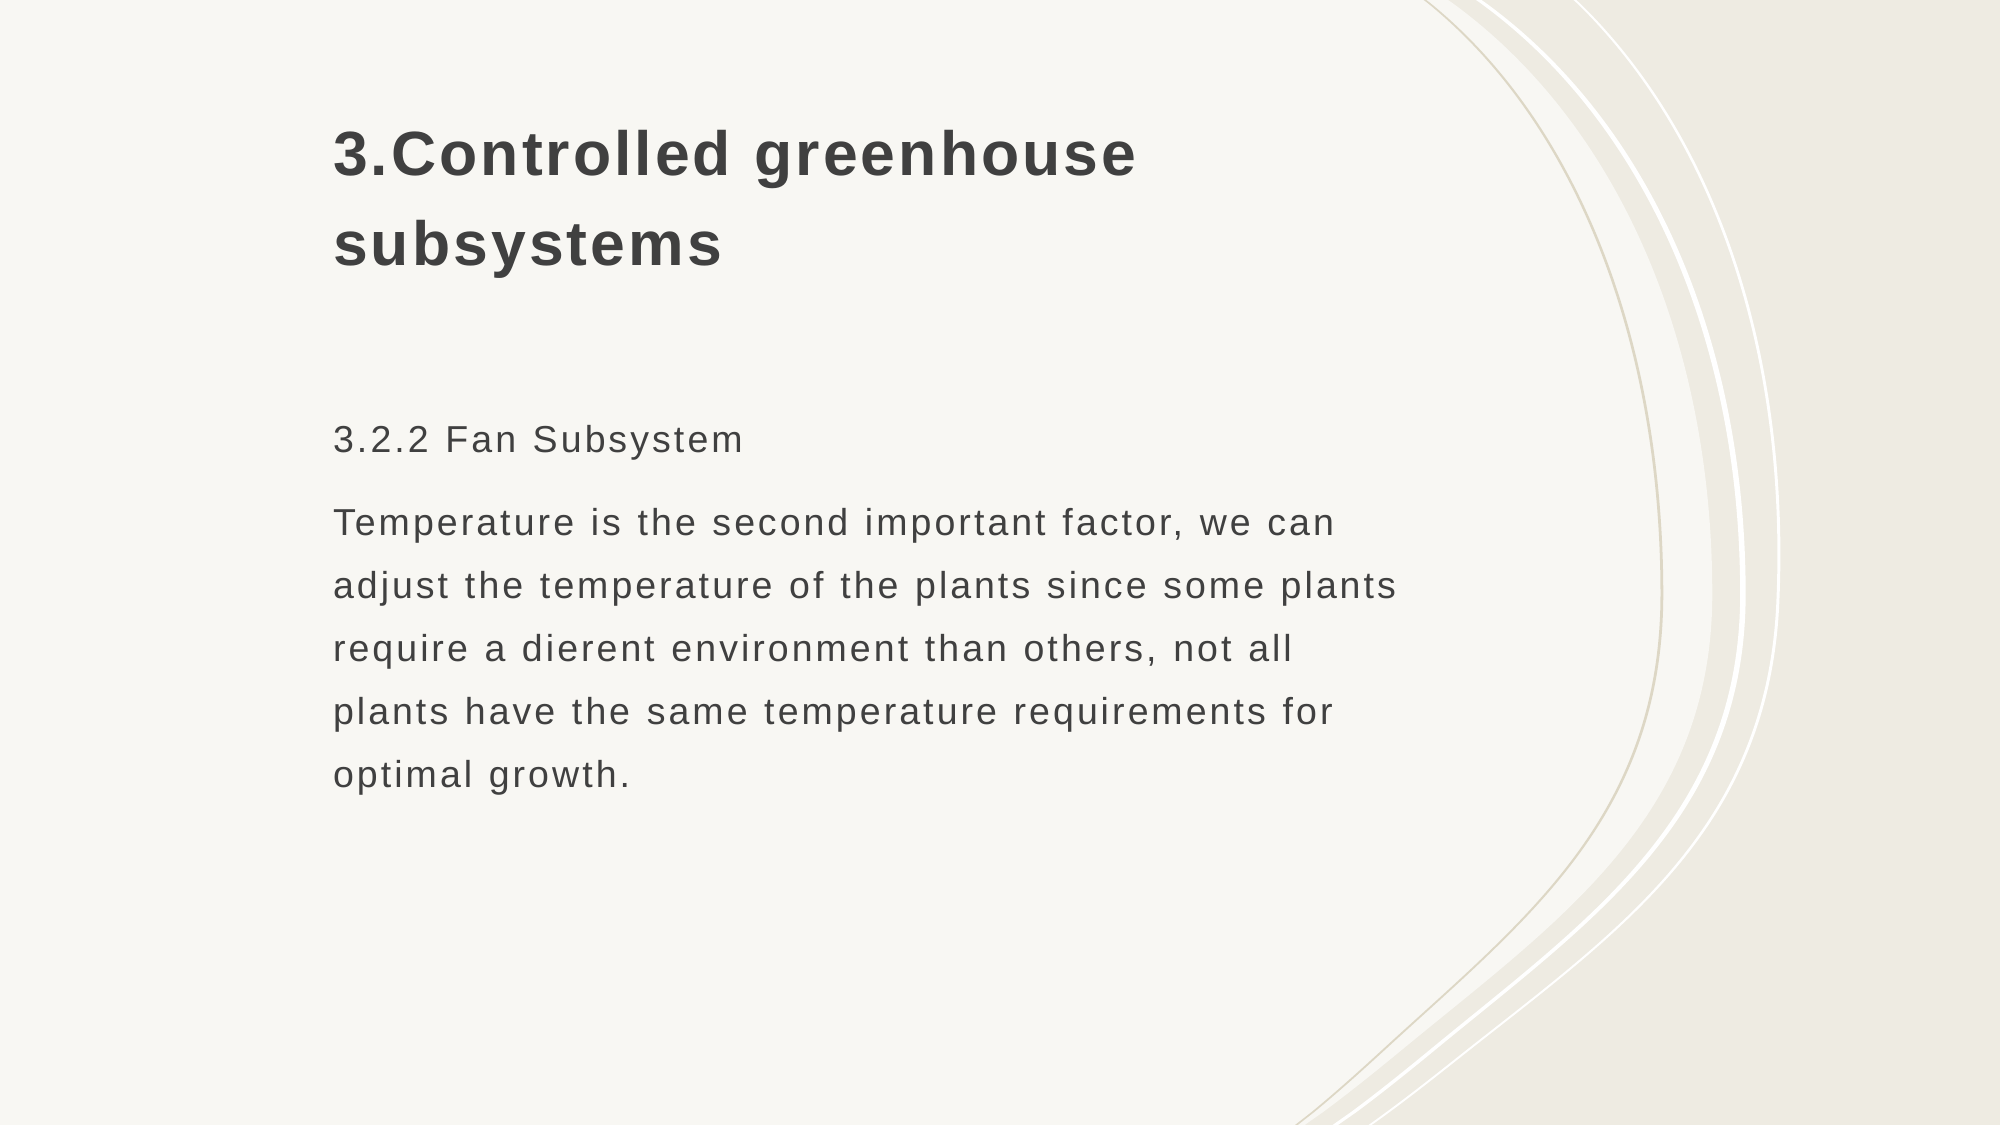

# 3.Controlled greenhouse subsystems
3.2.2 Fan Subsystem
Temperature is the second important factor, we can adjust the temperature of the plants since some plants require a dierent environment than others, not all plants have the same temperature requirements for optimal growth.